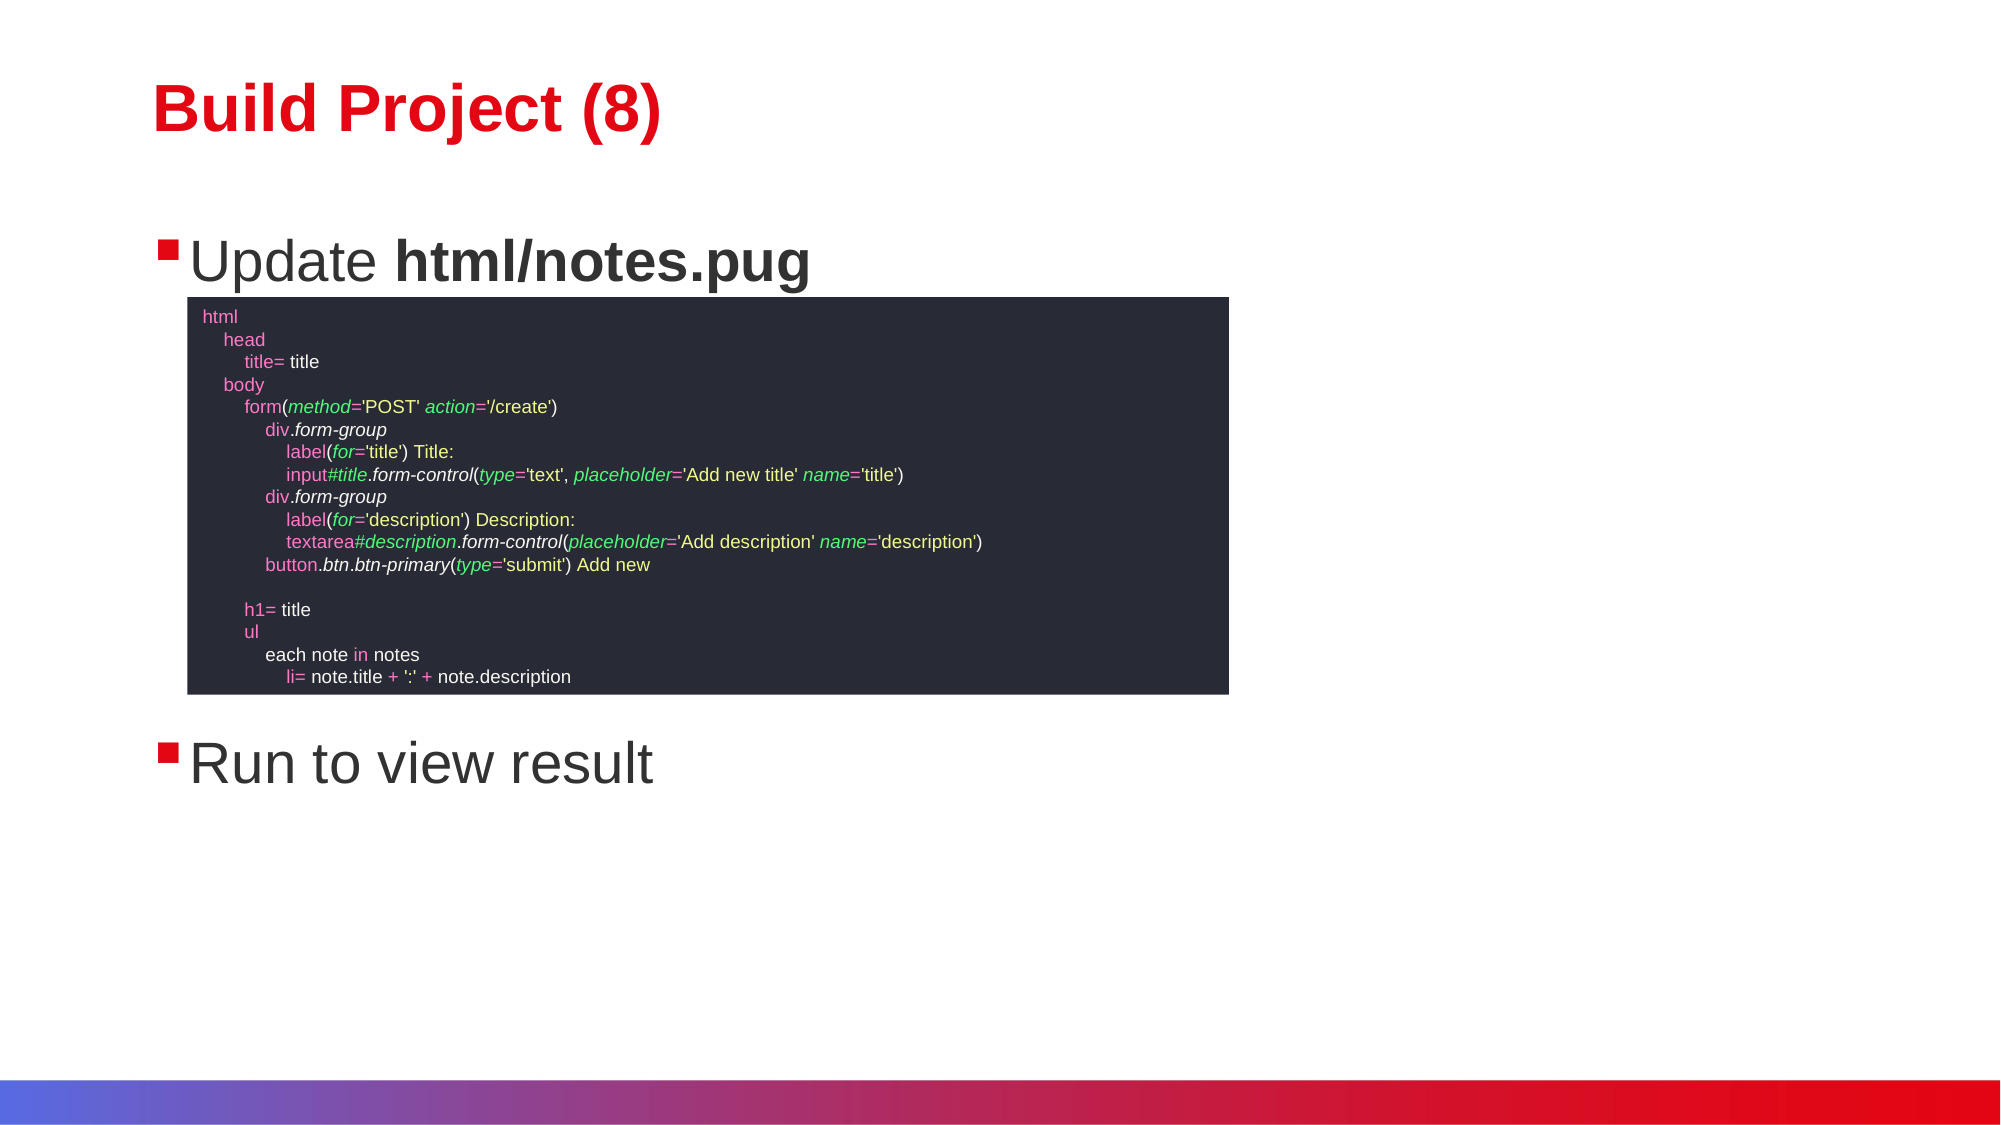

# Build Project (8)
Update html/notes.pug

Run to view result

html
    head
        title= title
    body
        form(method='POST' action='/create')
            div.form-group
                label(for='title') Title:
                input#title.form-control(type='text', placeholder='Add new title' name='title')
            div.form-group
                label(for='description') Description:
                textarea#description.form-control(placeholder='Add description' name='description')
            button.btn.btn-primary(type='submit') Add new
        h1= title
        ul
            each note in notes
                li= note.title + ':' + note.description